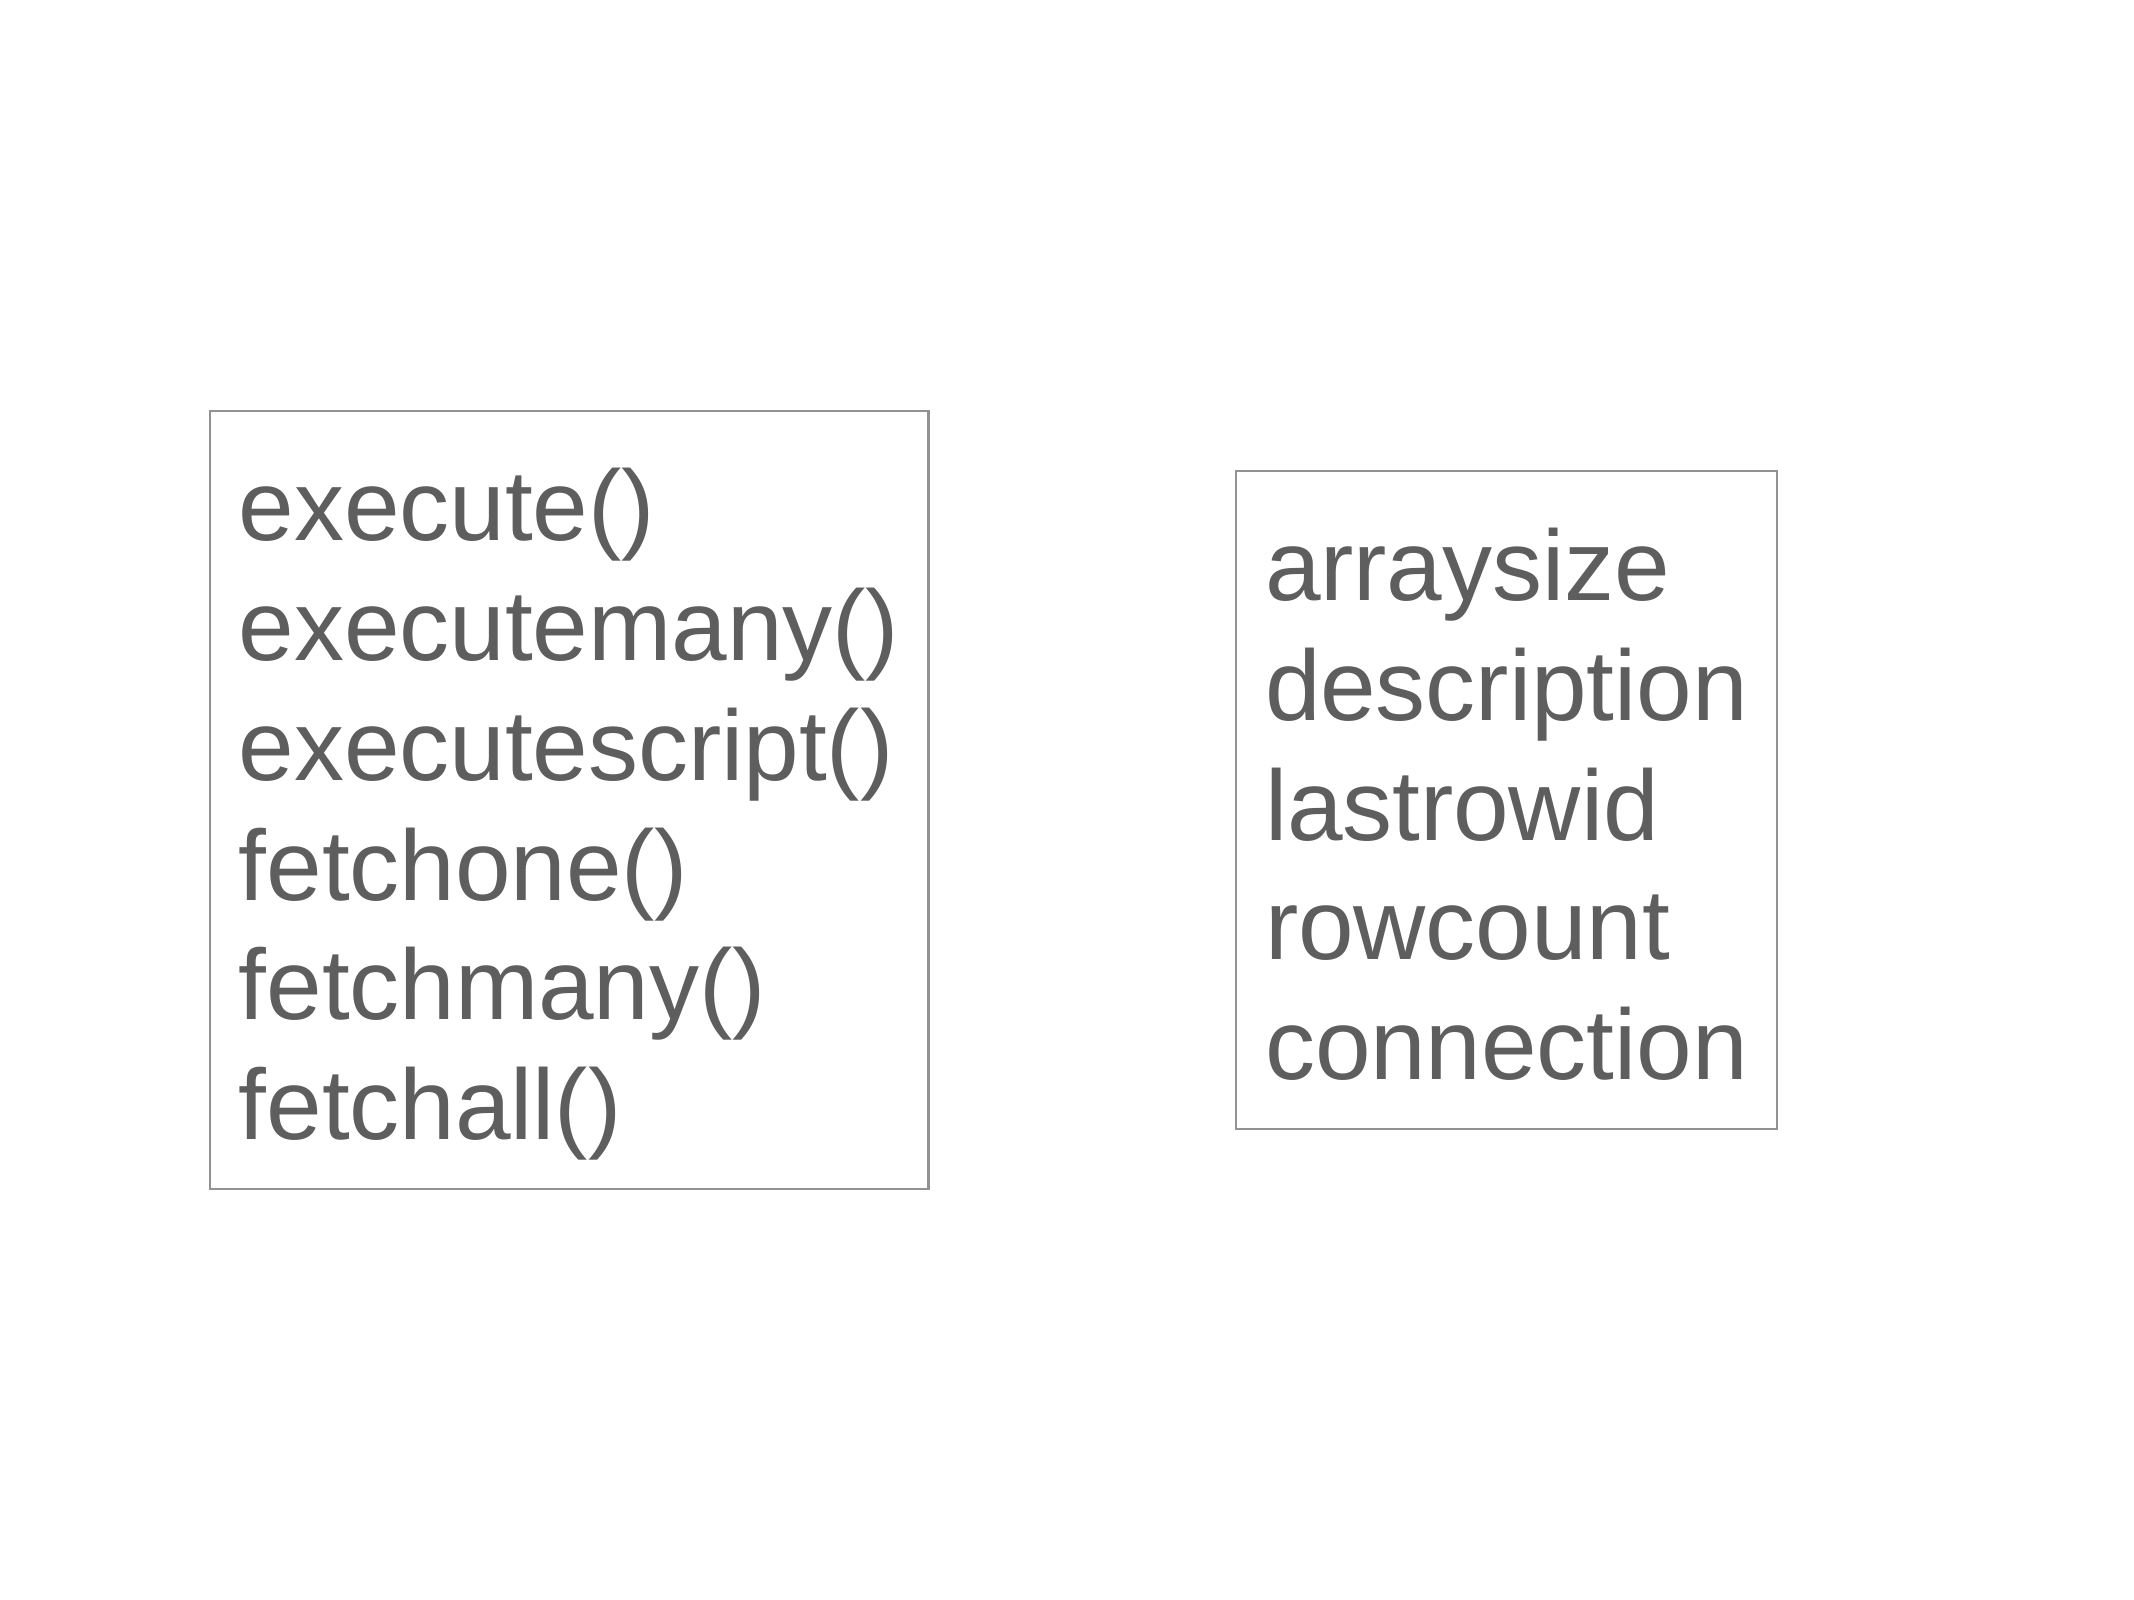

execute()
executemany()
executescript()
fetchone()
fetchmany()
fetchall()
arraysize
description
lastrowid
rowcount
connection